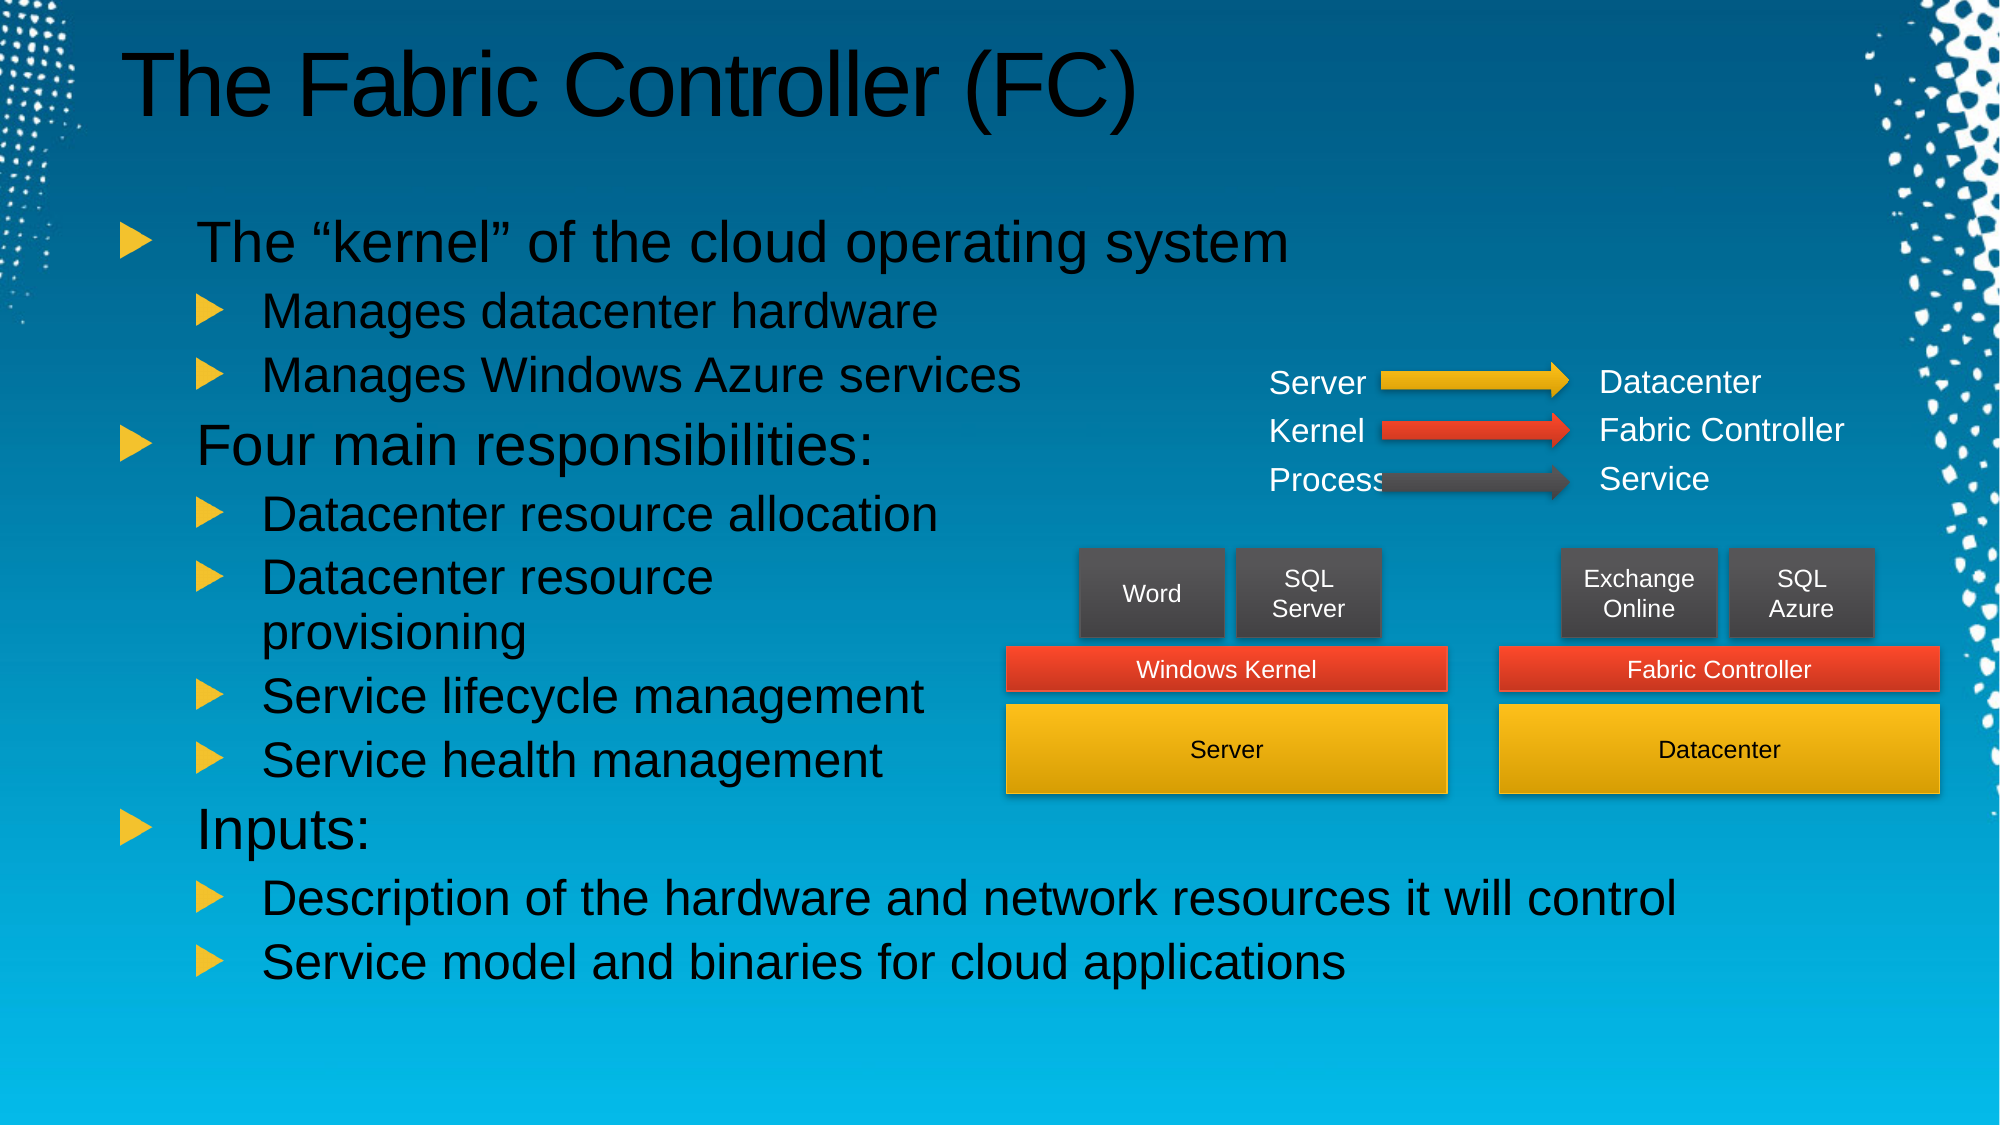

# The Fabric Controller (FC)
The “kernel” of the cloud operating system
Manages datacenter hardware
Manages Windows Azure services
Four main responsibilities:
Datacenter resource allocation
Datacenter resource
provisioning
Service lifecycle management
Service health management
Inputs:
Description of the hardware and network resources it will control
Service model and binaries for cloud applications

Datacenter
Fabric Controller
Service
Server
Kernel
Process

Word
SQL Server
Exchange
Online
SQL Azure
Windows Kernel
Fabric Controller
Server
Datacenter